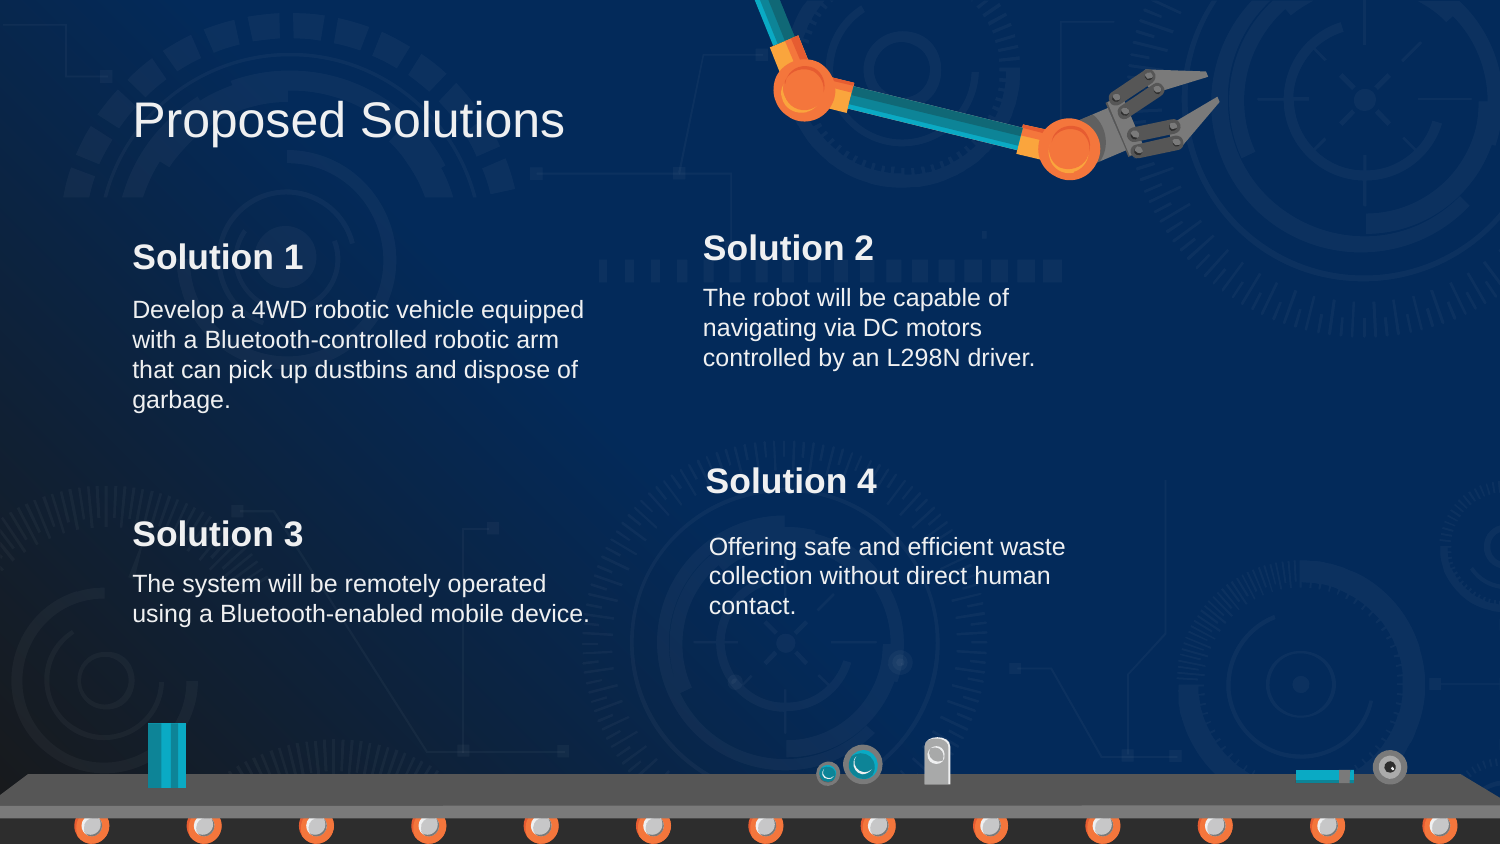

# Proposed Solutions
Solution 2
Solution 1
The robot will be capable of navigating via DC motors controlled by an L298N driver.

Develop a 4WD robotic vehicle equipped with a Bluetooth-controlled robotic arm that can pick up dustbins and dispose of garbage.

Solution 4
Solution 3
Offering safe and efficient waste collection without direct human contact.

The system will be remotely operated using a Bluetooth-enabled mobile device.